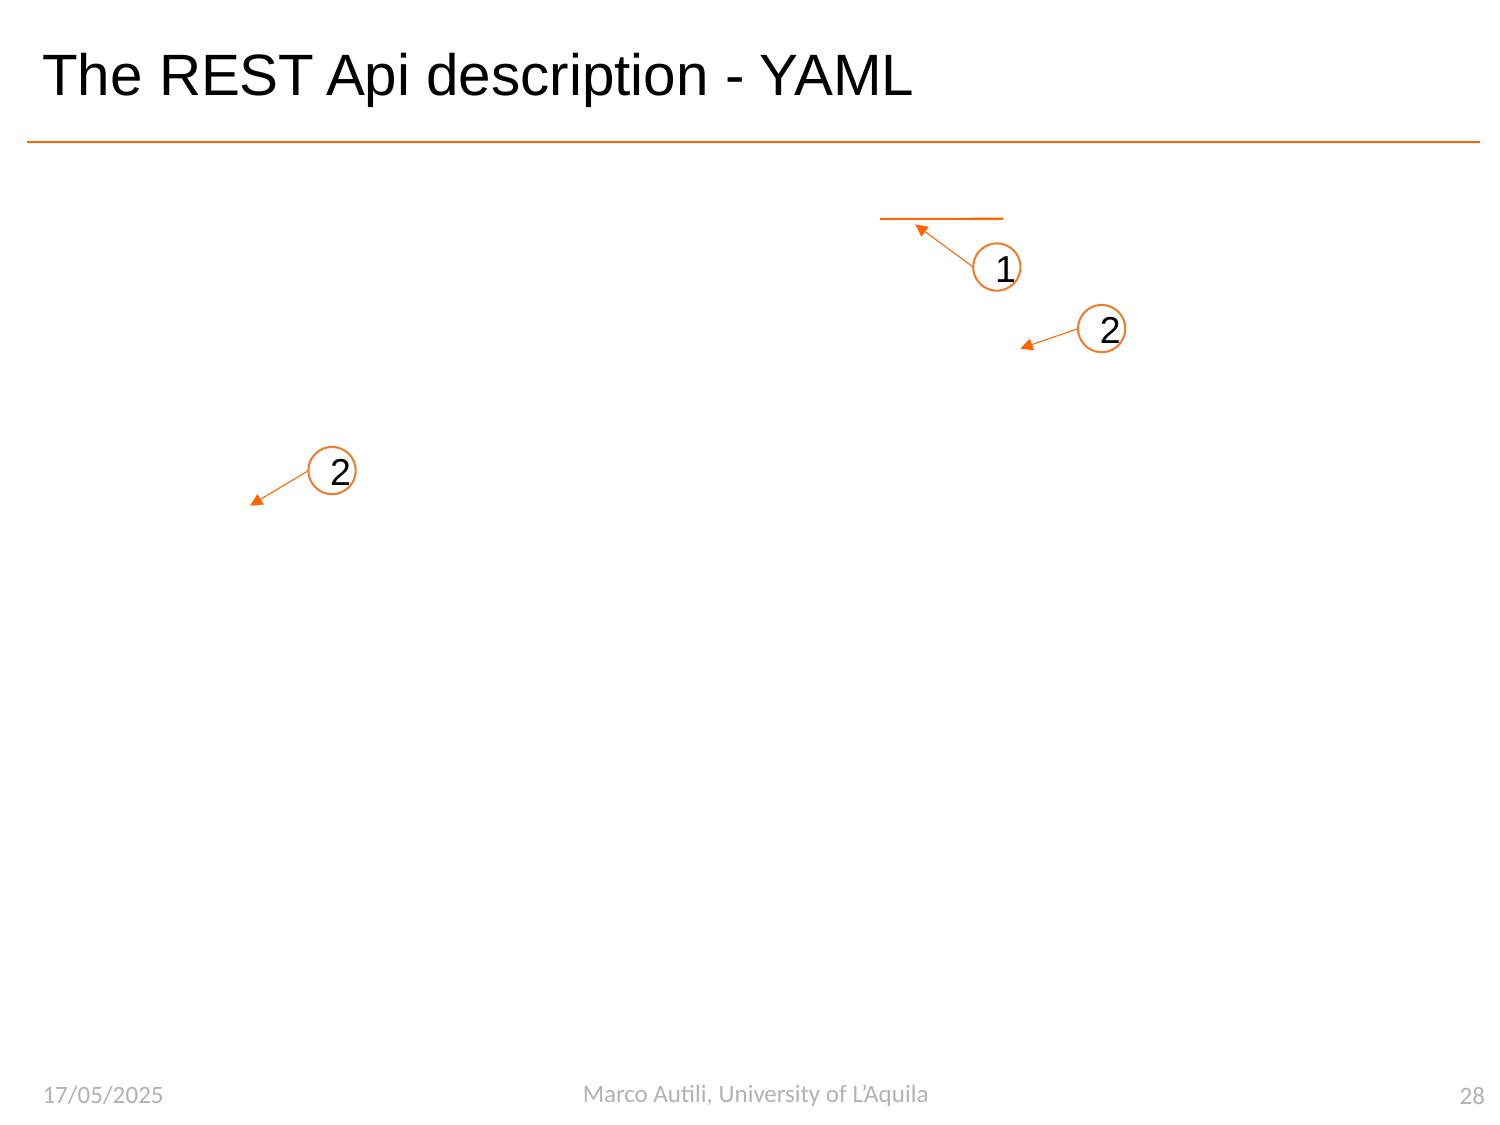

# The REST Api description - YAML
1
2
2
Marco Autili, University of L’Aquila
17/05/2025
28